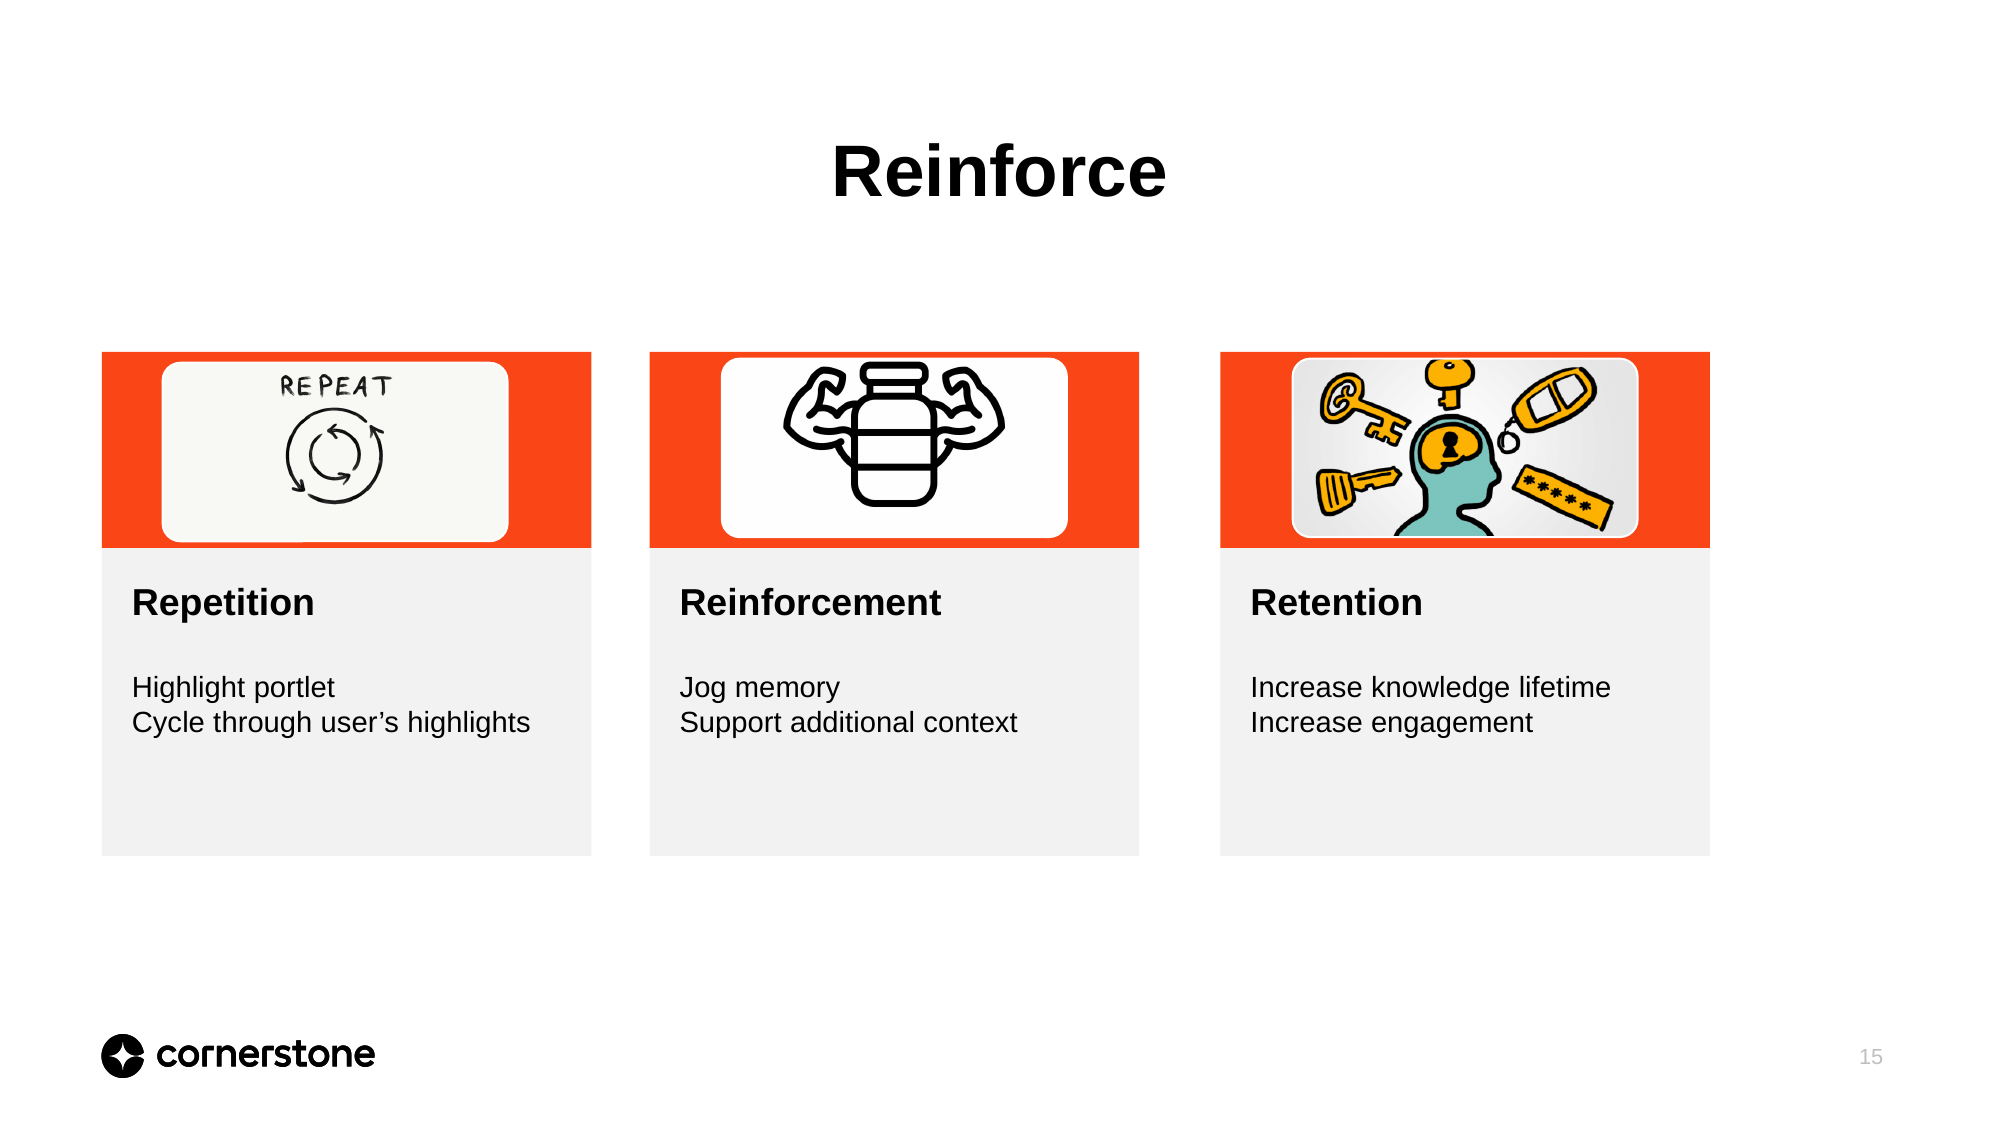

Reinforce

Repetition

Highlight portlet
Cycle through user’s highlights
Reinforcement

Jog memory
Support additional context

Retention

Increase knowledge lifetime
Increase engagement
15